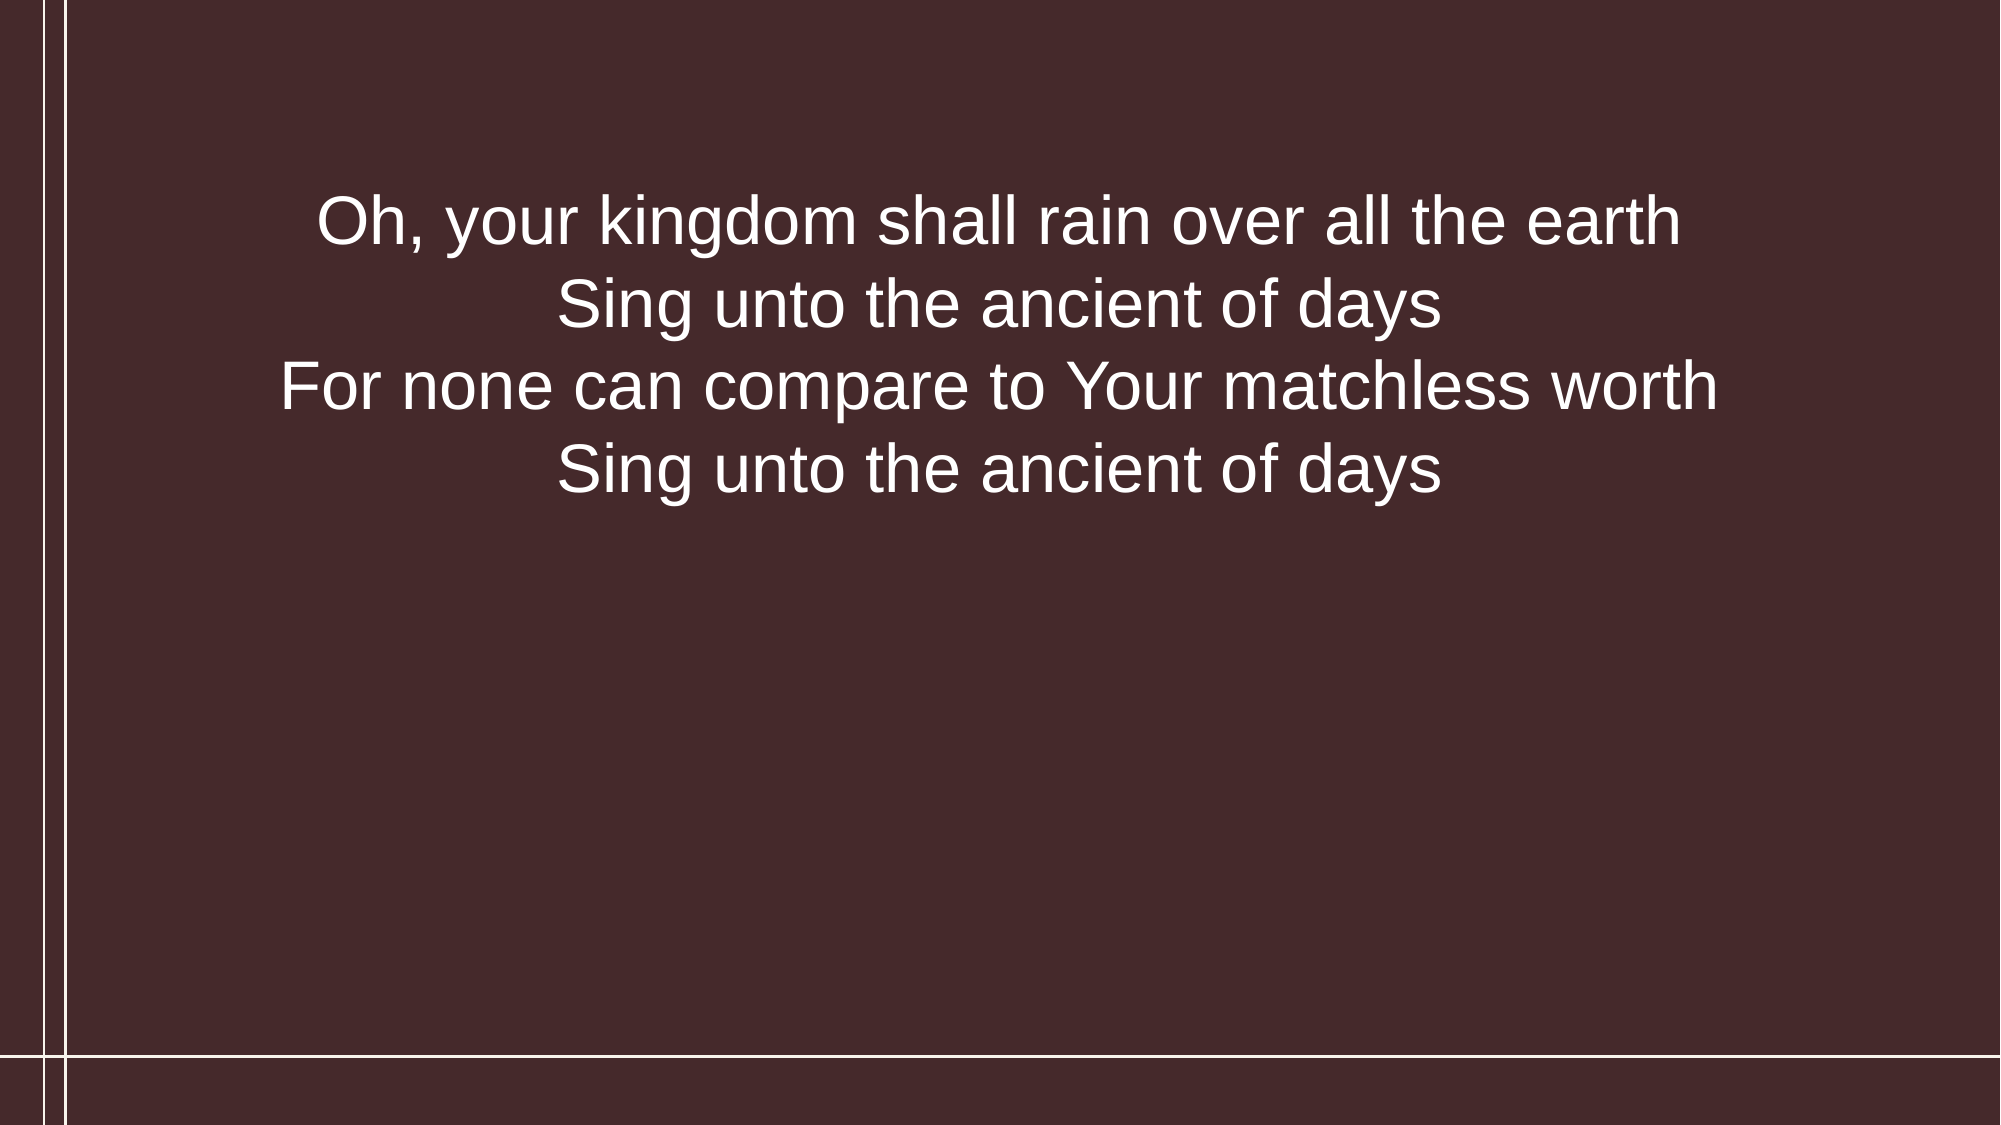

Oh, your kingdom shall rain over all the earth
Sing unto the ancient of days
For none can compare to Your matchless worth
Sing unto the ancient of days